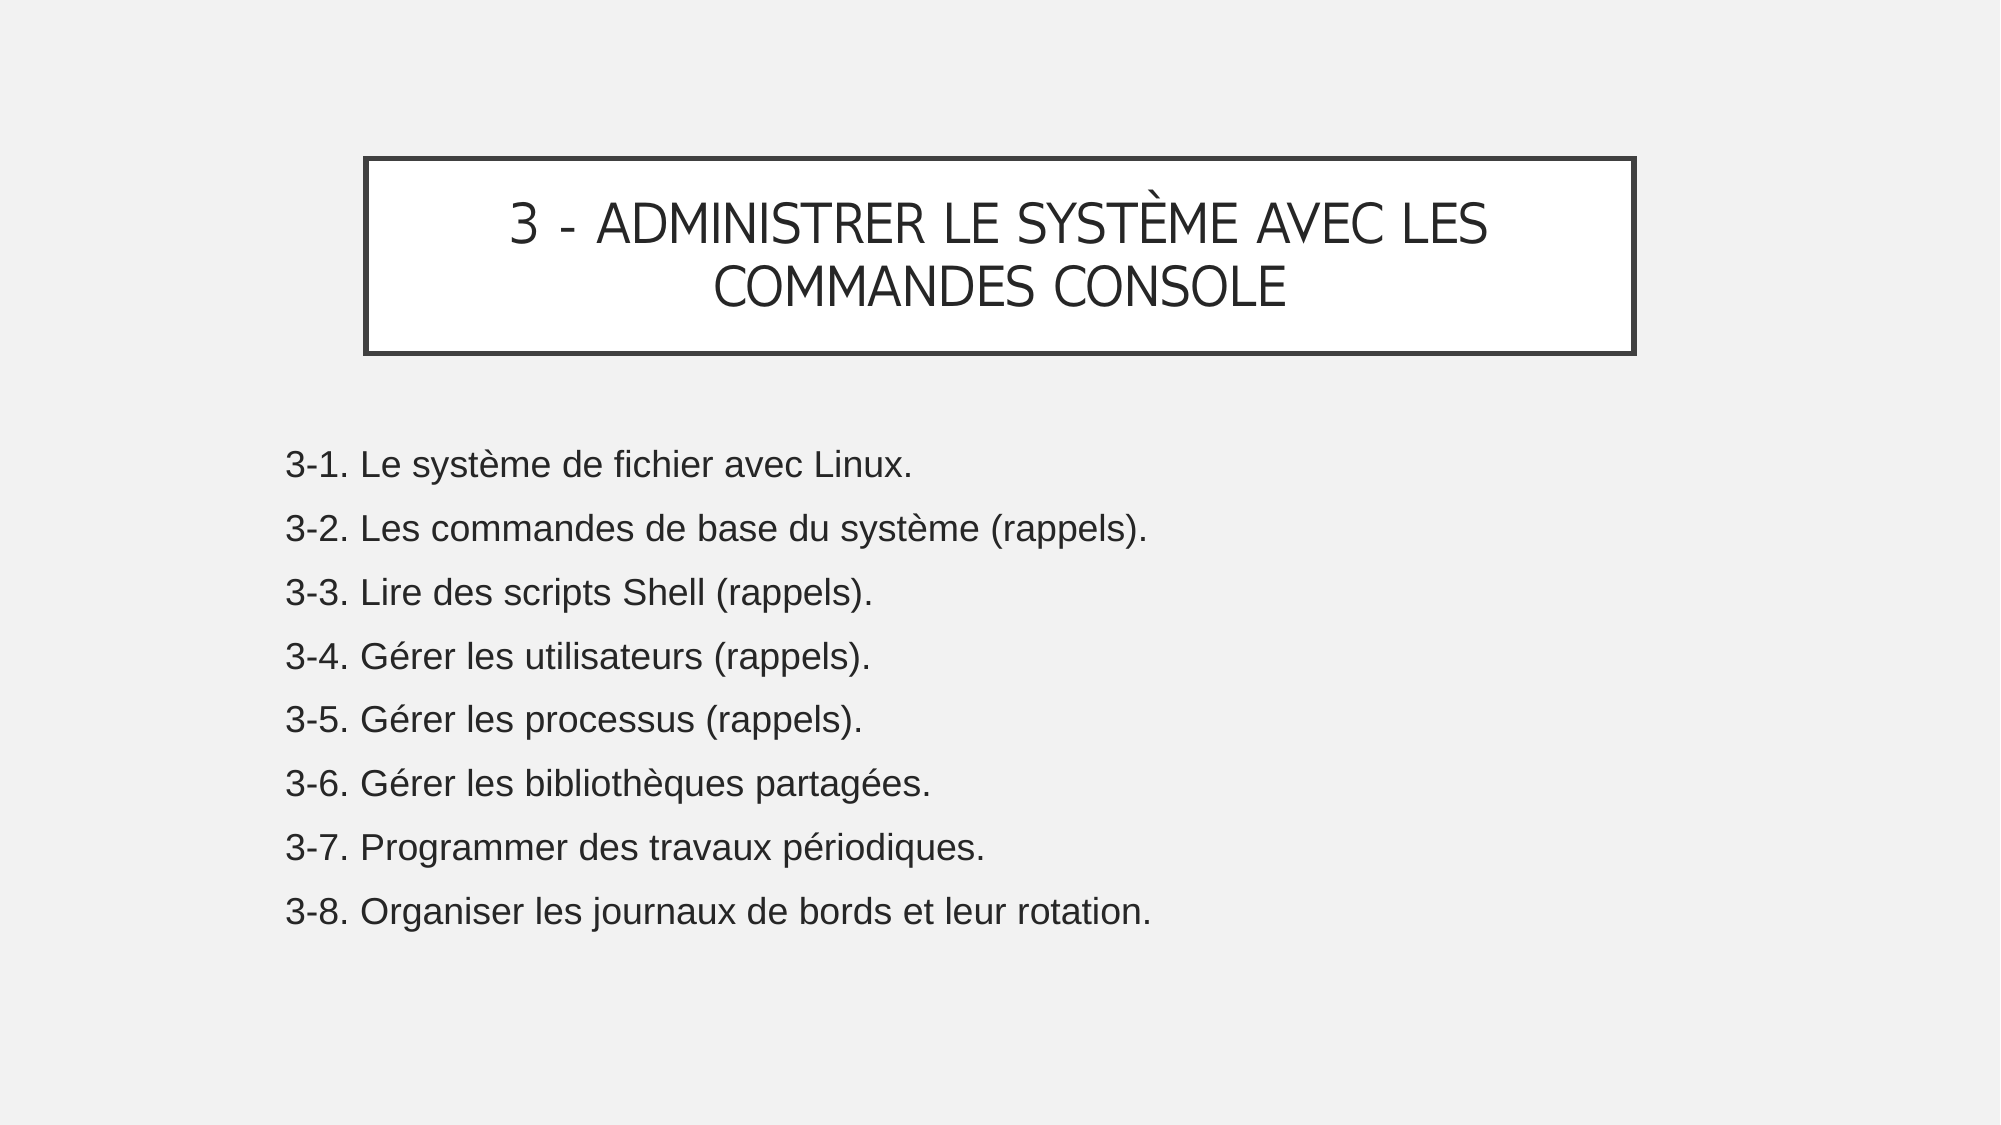

# 3 - ADMINISTRER LE SYSTÈME AVEC LES COMMANDES CONSOLE
3-1. Le système de fichier avec Linux.
3-2. Les commandes de base du système (rappels).
3-3. Lire des scripts Shell (rappels).
3-4. Gérer les utilisateurs (rappels).
3-5. Gérer les processus (rappels).
3-6. Gérer les bibliothèques partagées.
3-7. Programmer des travaux périodiques.
3-8. Organiser les journaux de bords et leur rotation.